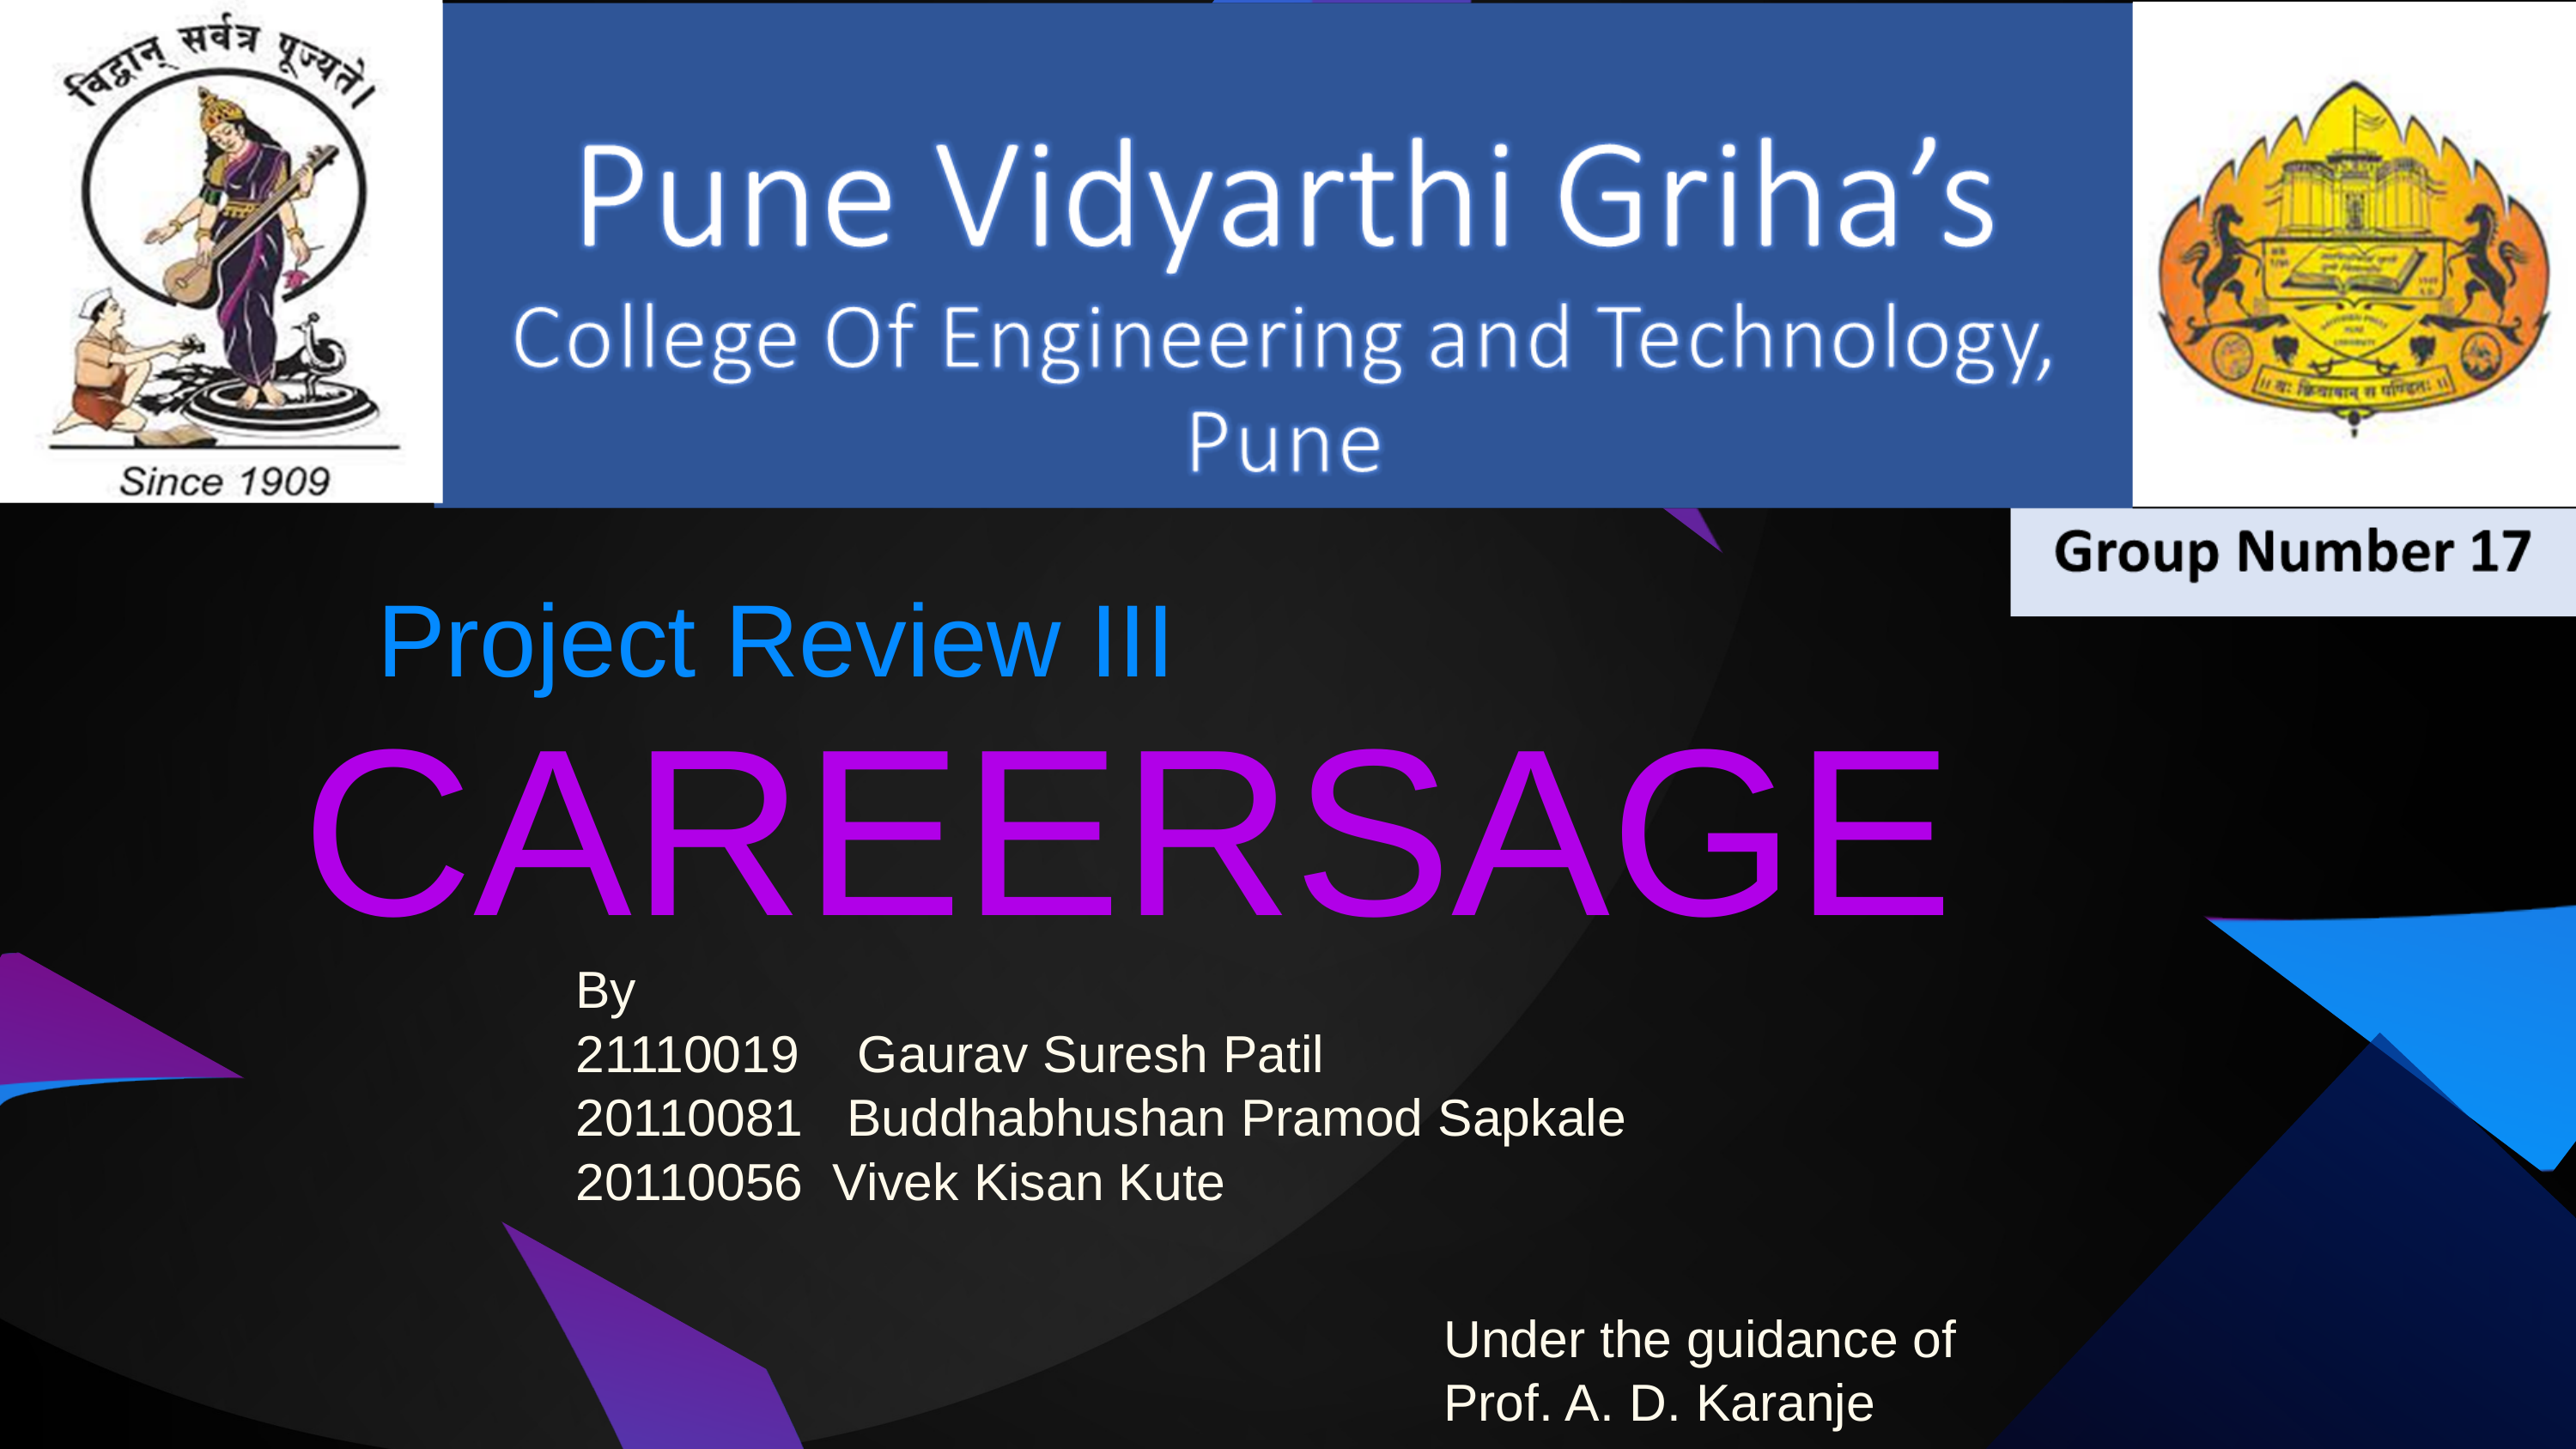

Project Review III
 CAREERSAGE
By
21110019    Gaurav Suresh Patil
20110081   Buddhabhushan Pramod Sapkale
20110056  Vivek Kisan Kute

Under the guidance of
Prof. A. D. Karanje